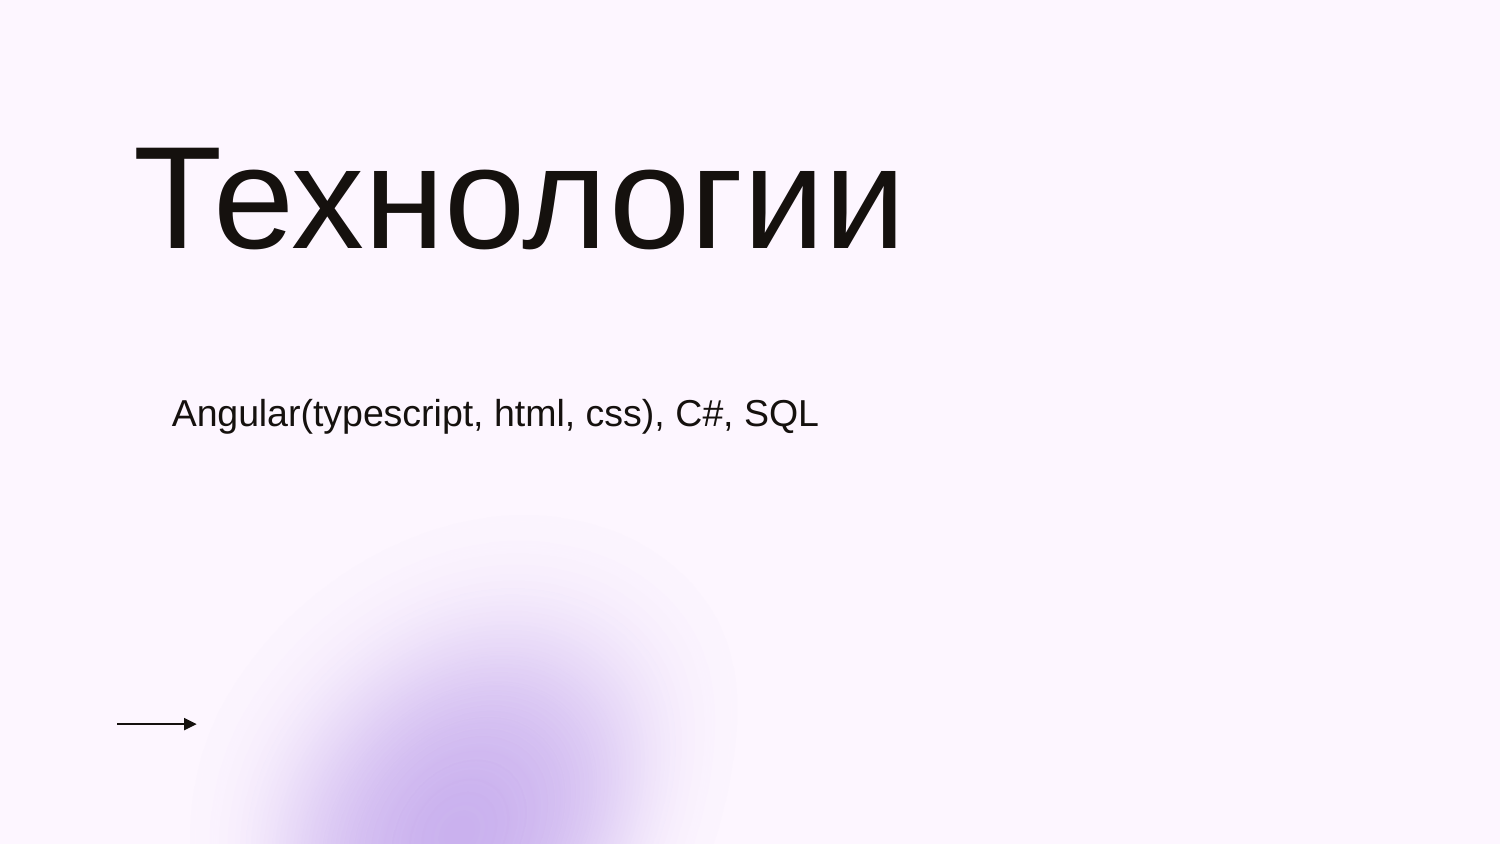

# Технологии
Angular(typescript, html, css), C#, SQL